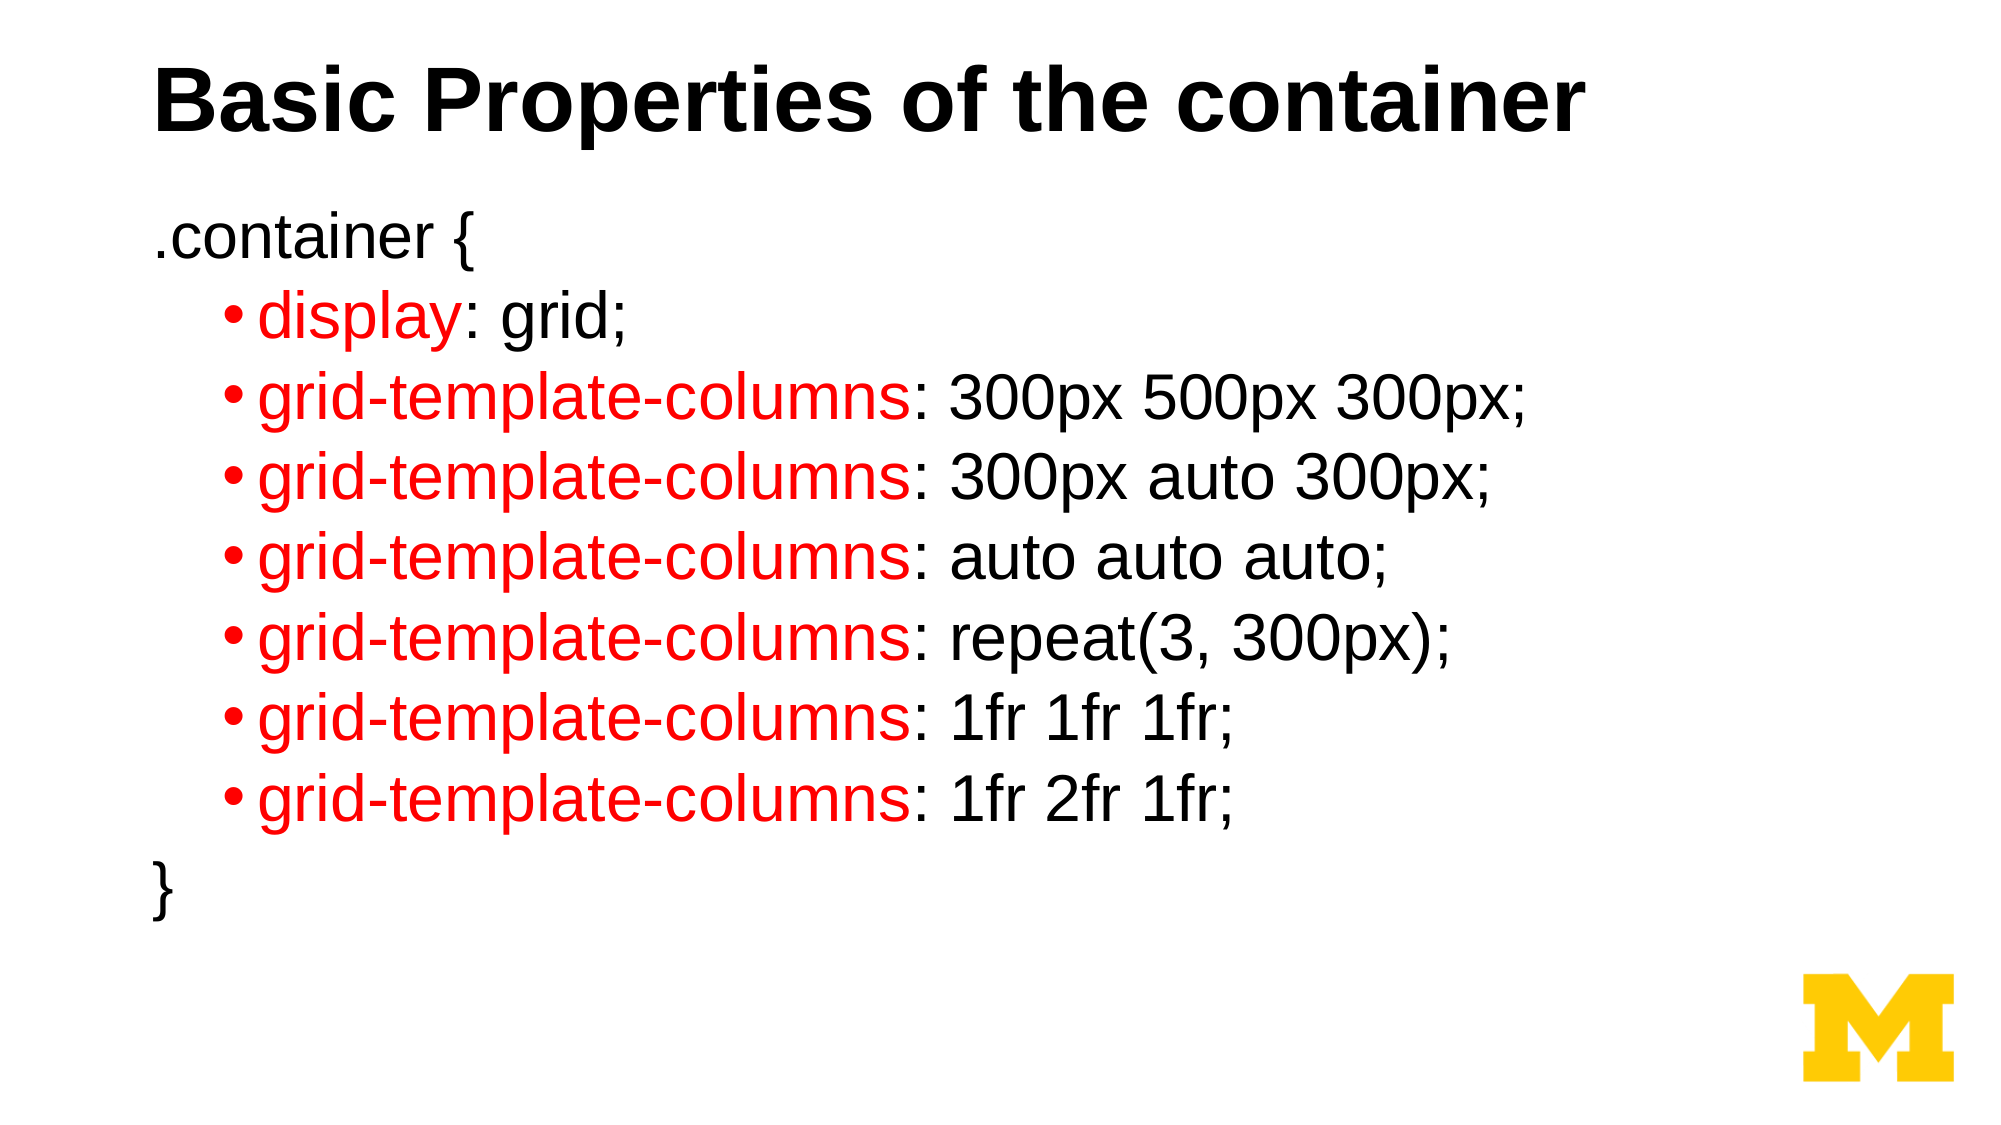

# Basic Properties of the container
.container {
display: grid;
grid-template-columns: 300px 500px 300px;
grid-template-columns: 300px auto 300px;
grid-template-columns: auto auto auto;
grid-template-columns: repeat(3, 300px);
grid-template-columns: 1fr 1fr 1fr;
grid-template-columns: 1fr 2fr 1fr;
}